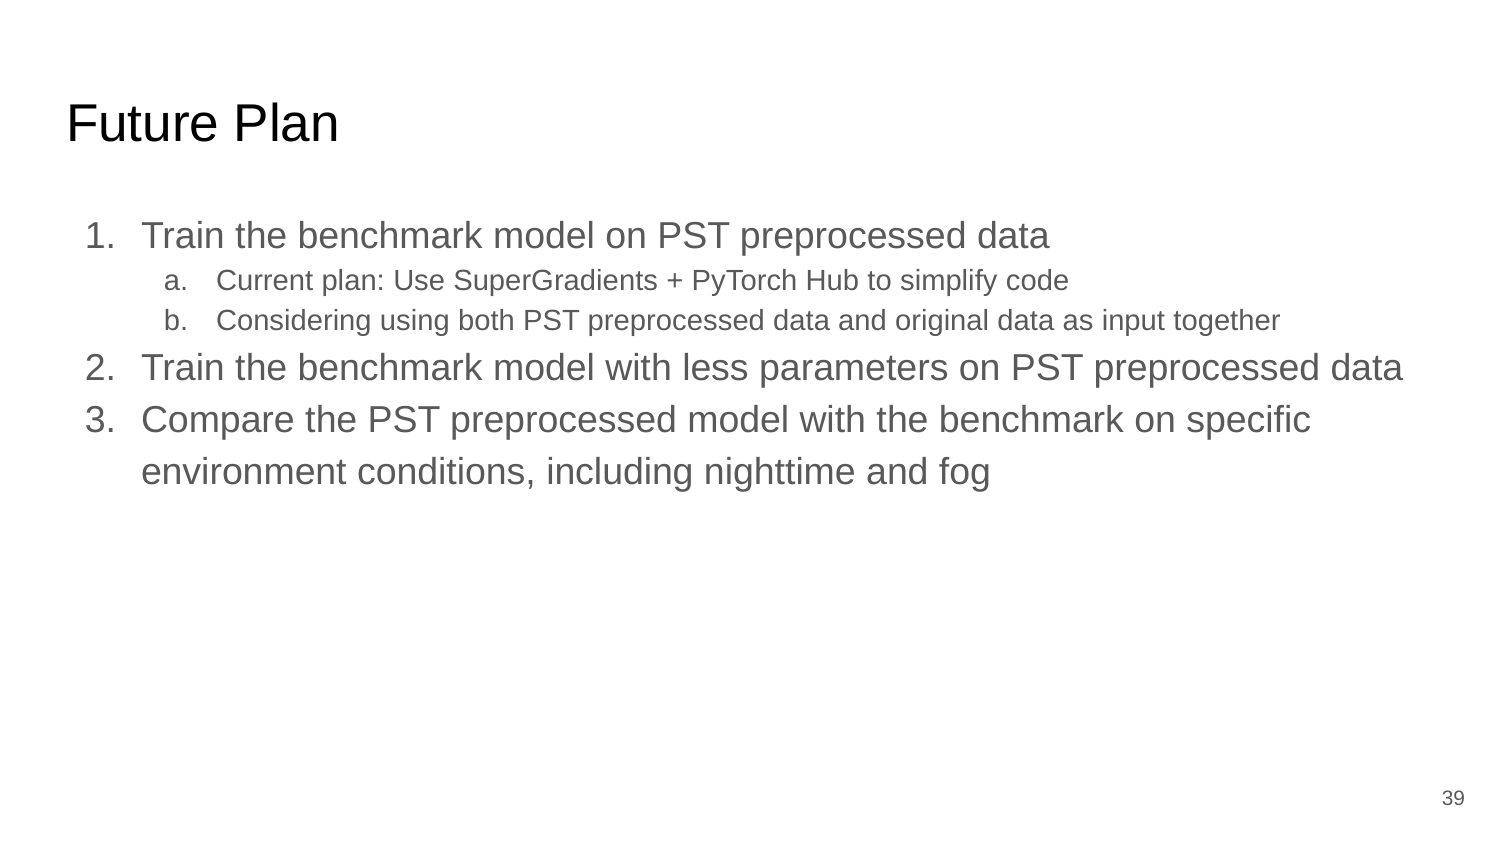

# Future Plan
Train the benchmark model on PST preprocessed data
Current plan: Use SuperGradients + PyTorch Hub to simplify code
Considering using both PST preprocessed data and original data as input together
Train the benchmark model with less parameters on PST preprocessed data
Compare the PST preprocessed model with the benchmark on specific environment conditions, including nighttime and fog
39